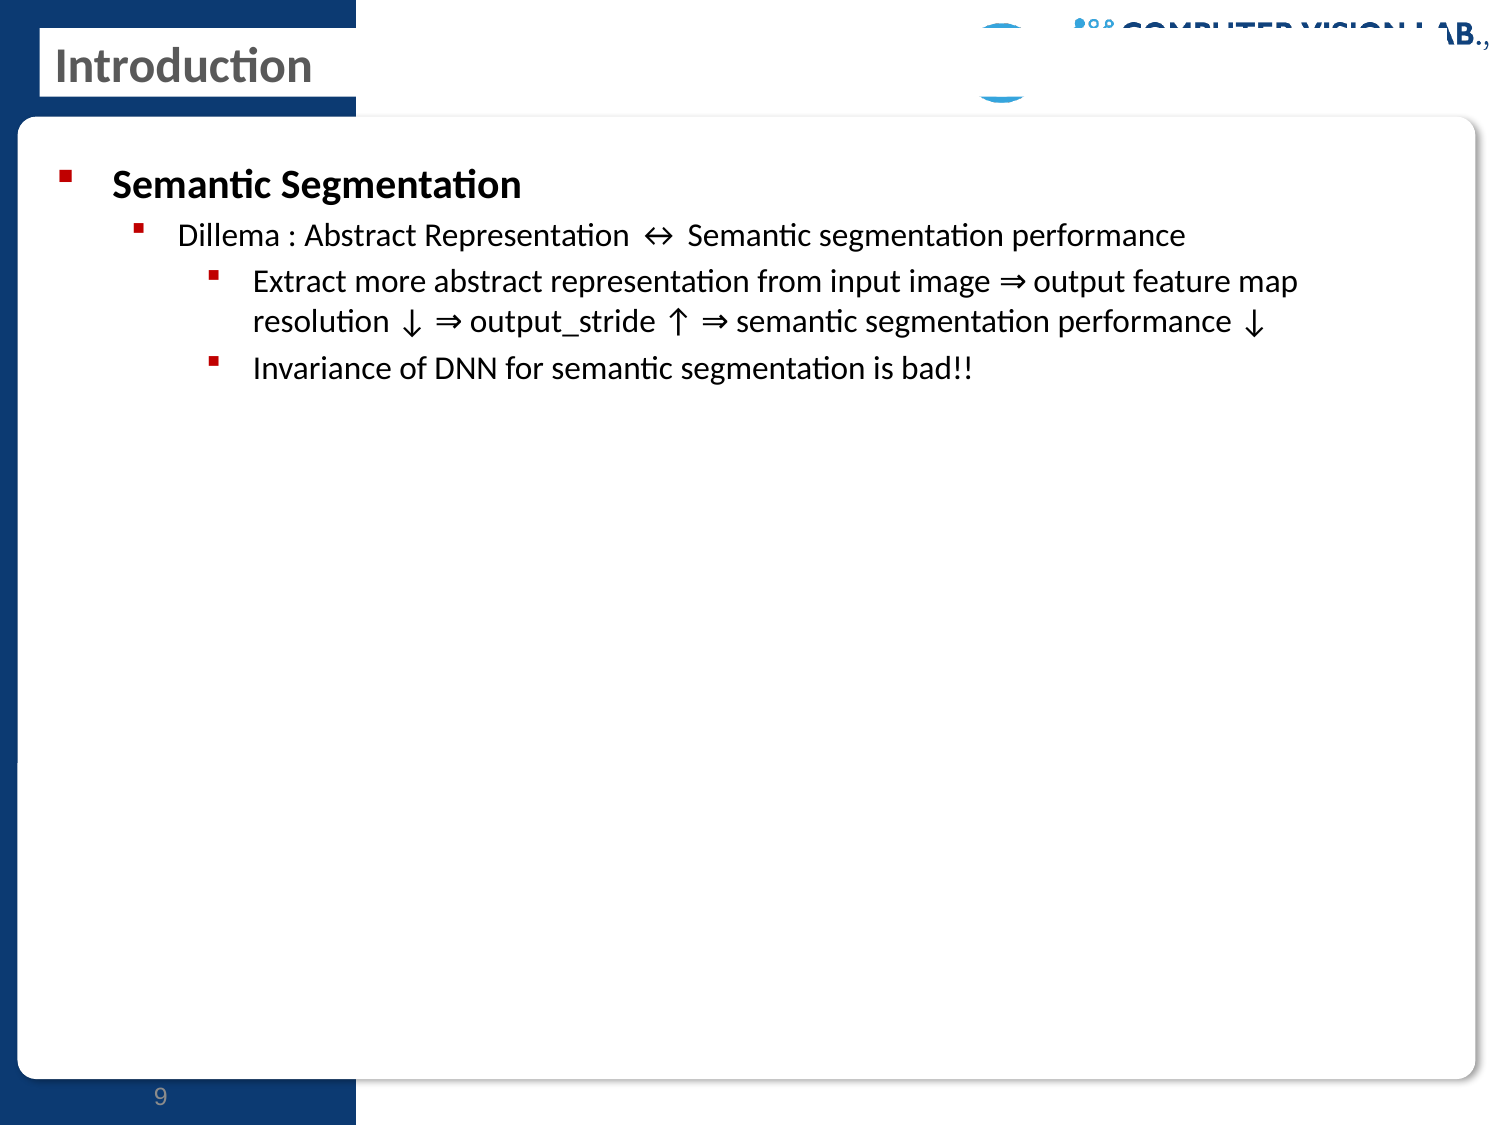

# Introduction
Semantic Segmentation
Dillema : Abstract Representation ↔ Semantic segmentation performance
Extract more abstract representation from input image ⇒ output feature map resolution ↓ ⇒ output_stride ↑ ⇒ semantic segmentation performance ↓
Invariance of DNN for semantic segmentation is bad!!
9